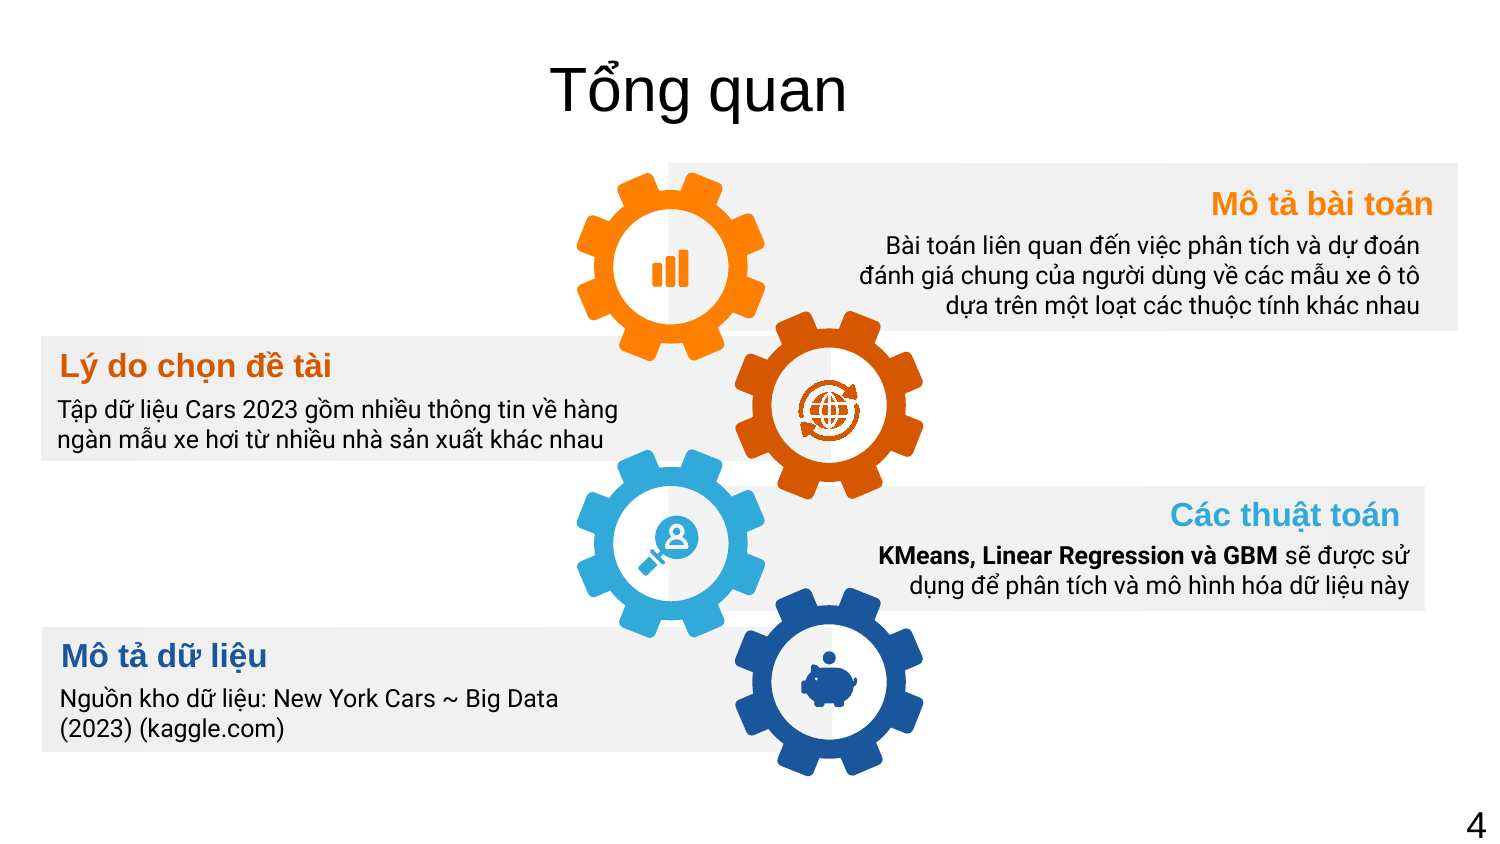

# Tổng quan

Mô tả bài toán
Bài toán liên quan đến việc phân tích và dự đoán đánh giá chung của người dùng về các mẫu xe ô tô dựa trên một loạt các thuộc tính khác nhau

Lý do chọn đề tài

Tập dữ liệu Cars 2023 gồm nhiều thông tin về hàng ngàn mẫu xe hơi từ nhiều nhà sản xuất khác nhau

Các thuật toán

KMeans, Linear Regression và GBM sẽ được sử dụng để phân tích và mô hình hóa dữ liệu này

Mô tả dữ liệu

Nguồn kho dữ liệu: New York Cars ~ Big Data (2023) (kaggle.com)
4